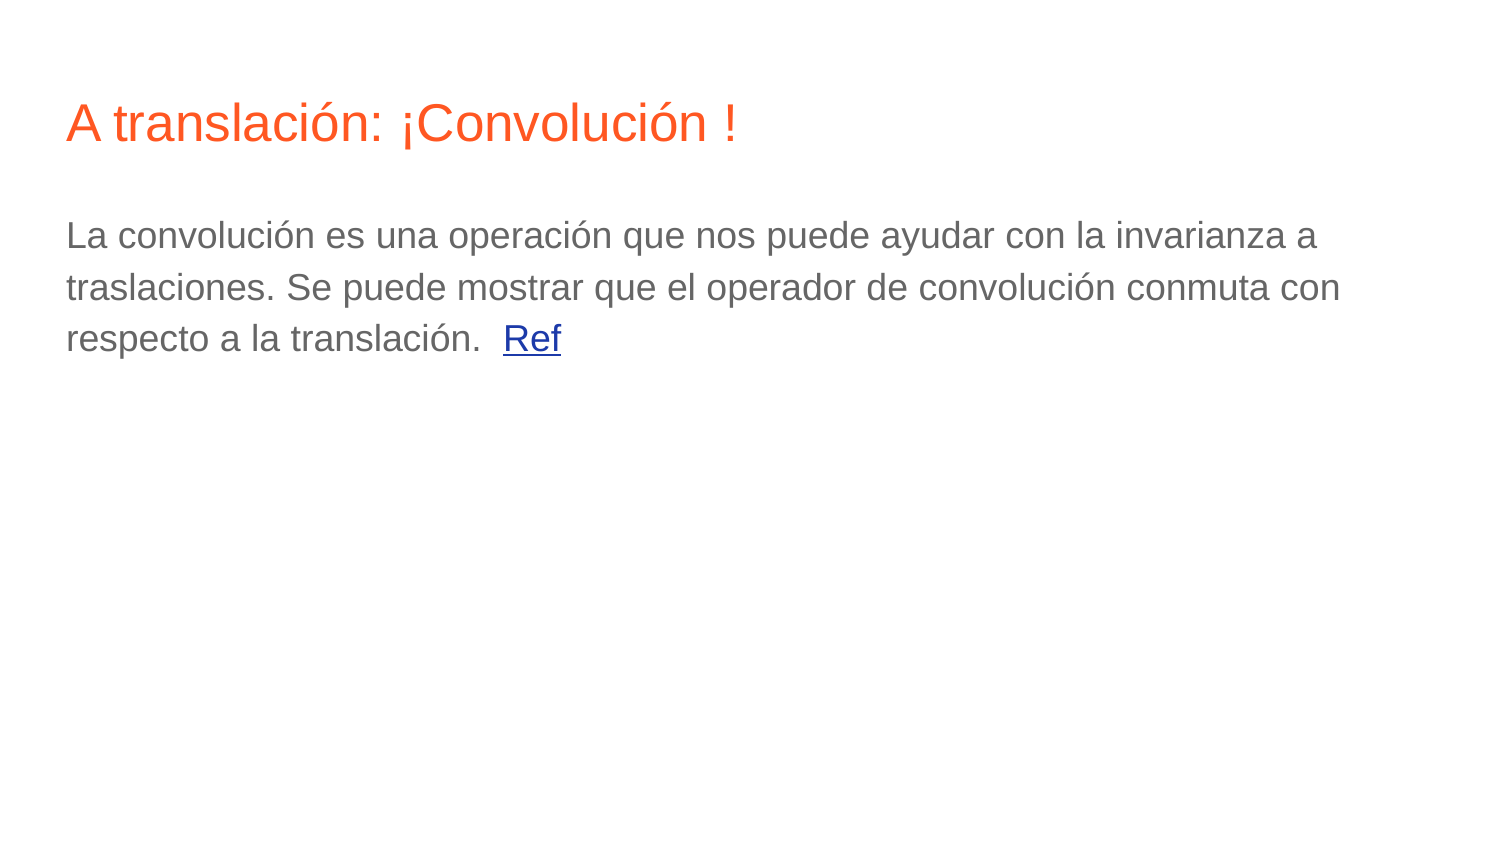

# A translación: ¡Convolución !
La convolución es una operación que nos puede ayudar con la invarianza a traslaciones. Se puede mostrar que el operador de convolución conmuta con respecto a la translación.  Ref